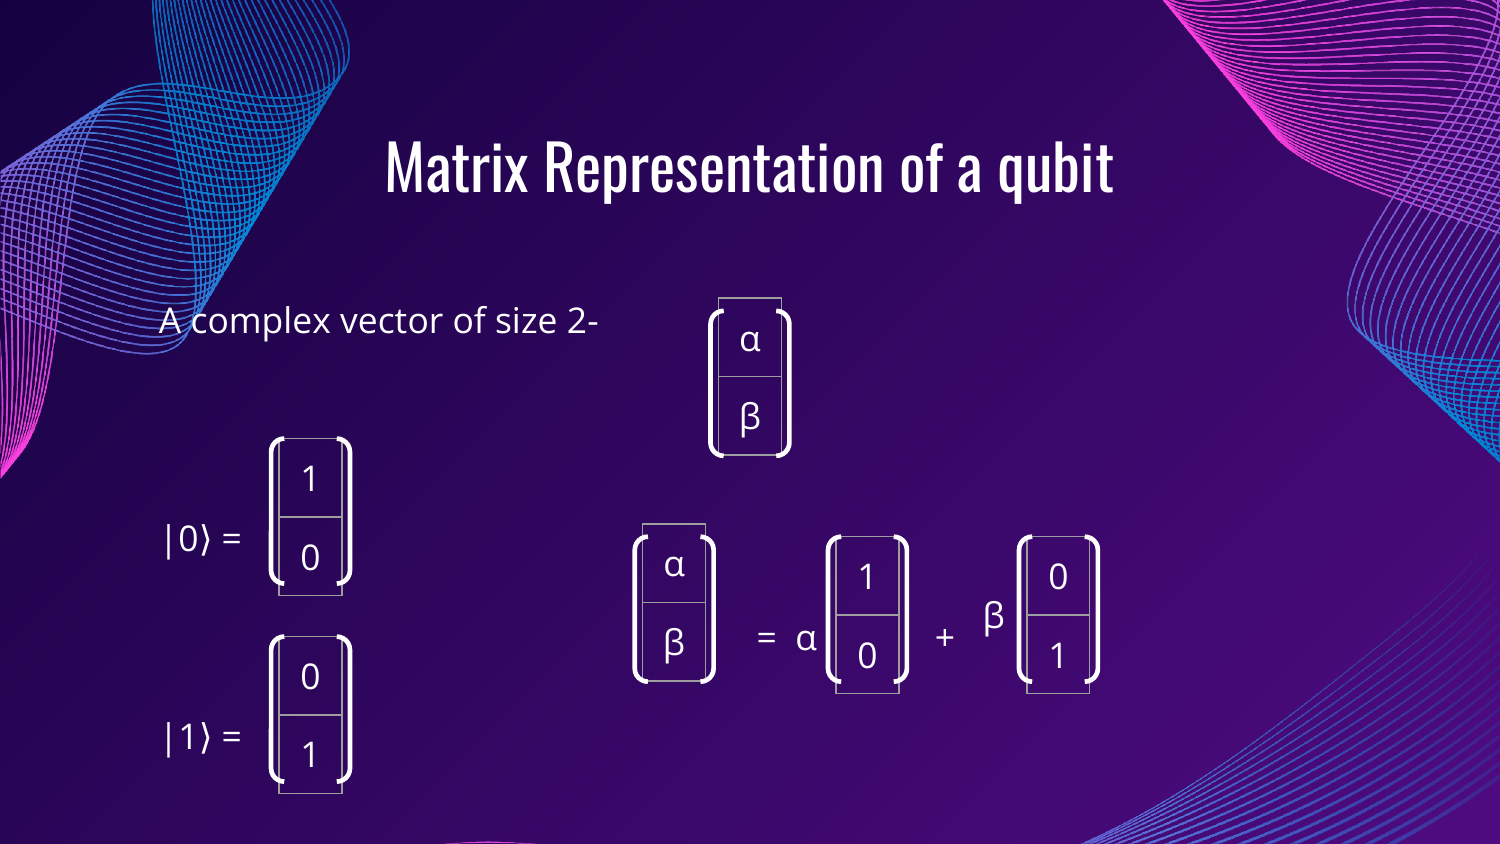

Matrix Representation of a qubit
A complex vector of size 2-
| α |
| --- |
| β |

| 1 |
| --- |
| 0 |

|0⟩ =
| α |
| --- |
| β |
| 1 |
| --- |
| 0 |
| 0 |
| --- |
| 1 |

=
α
+
β
| 0 |
| --- |
| 1 |

|1⟩ =